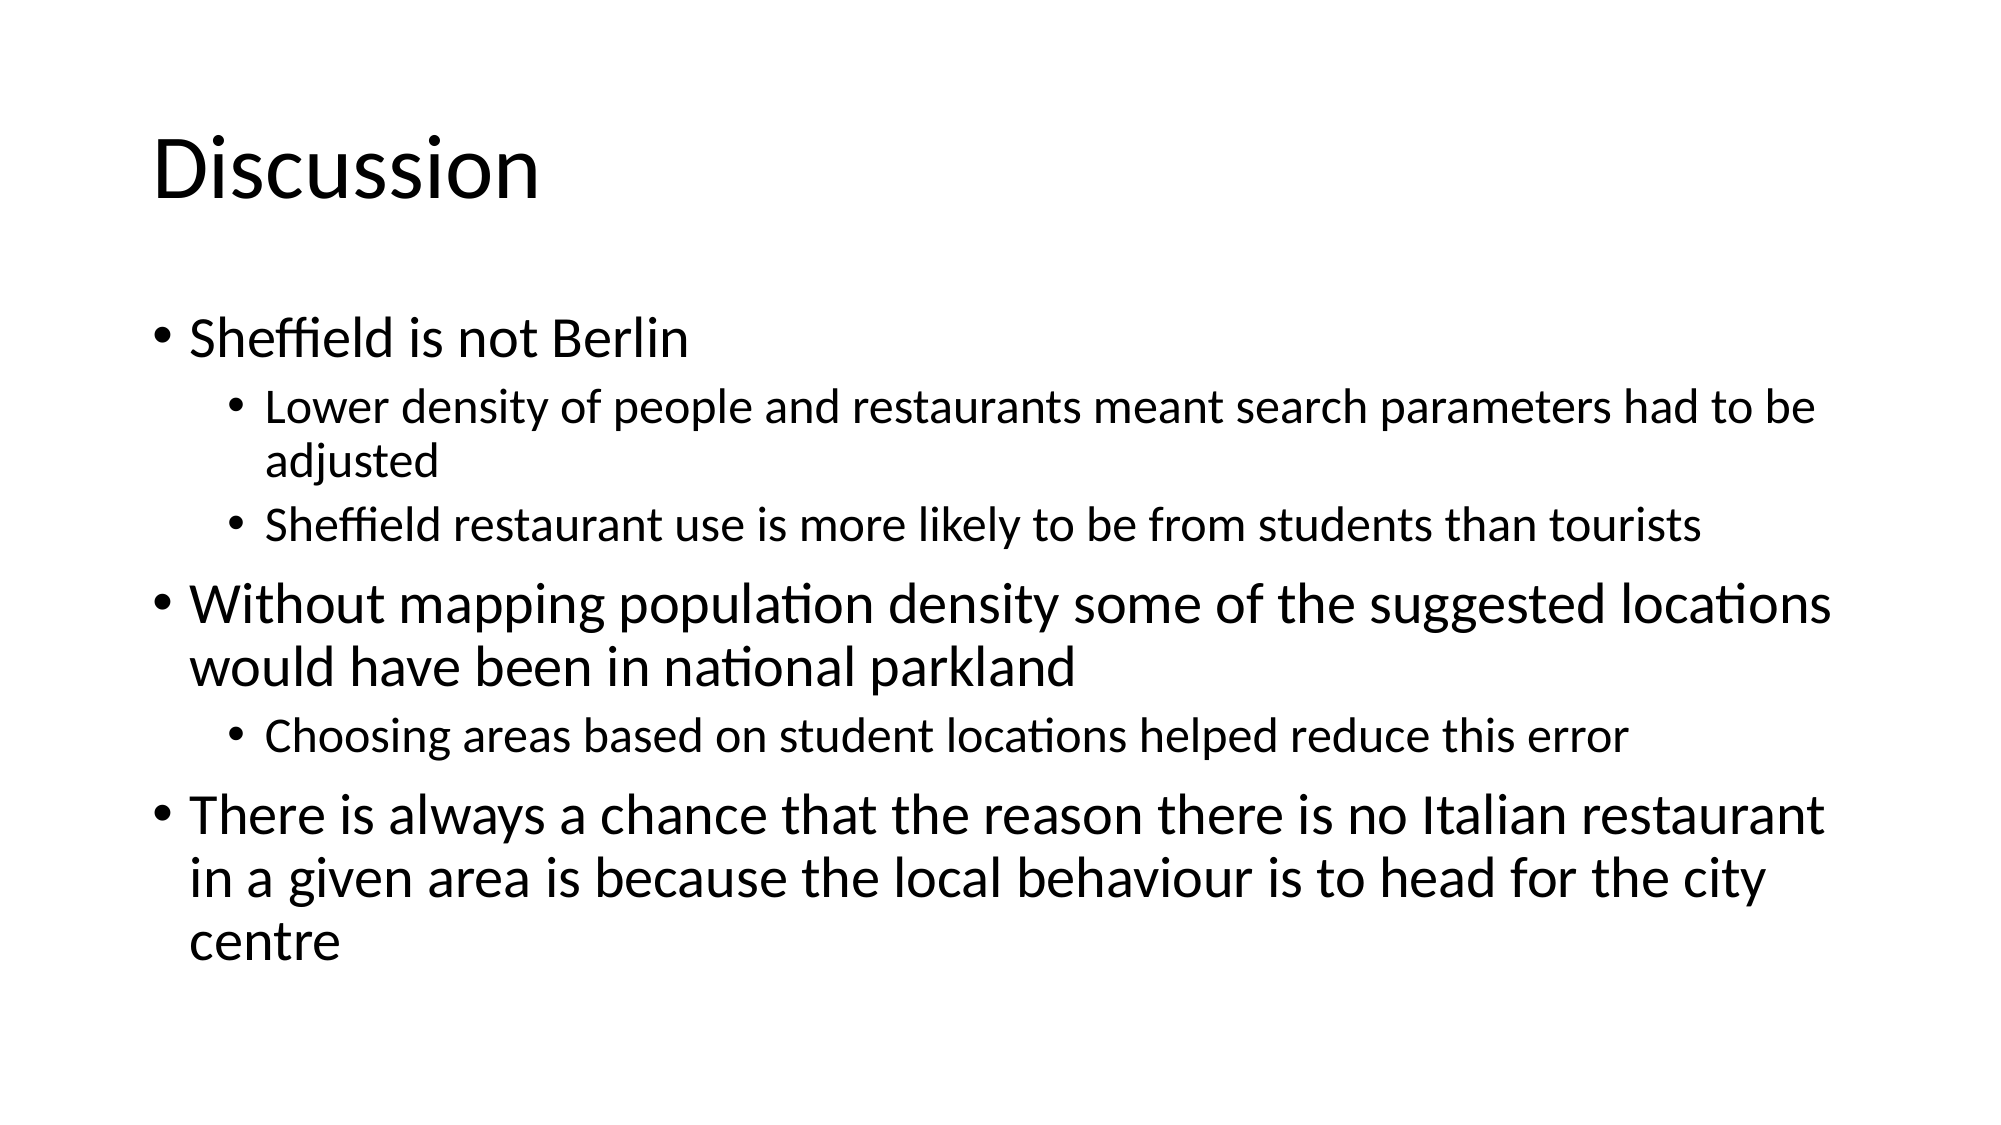

# Discussion
Sheffield is not Berlin
Lower density of people and restaurants meant search parameters had to be adjusted
Sheffield restaurant use is more likely to be from students than tourists
Without mapping population density some of the suggested locations would have been in national parkland
Choosing areas based on student locations helped reduce this error
There is always a chance that the reason there is no Italian restaurant in a given area is because the local behaviour is to head for the city centre